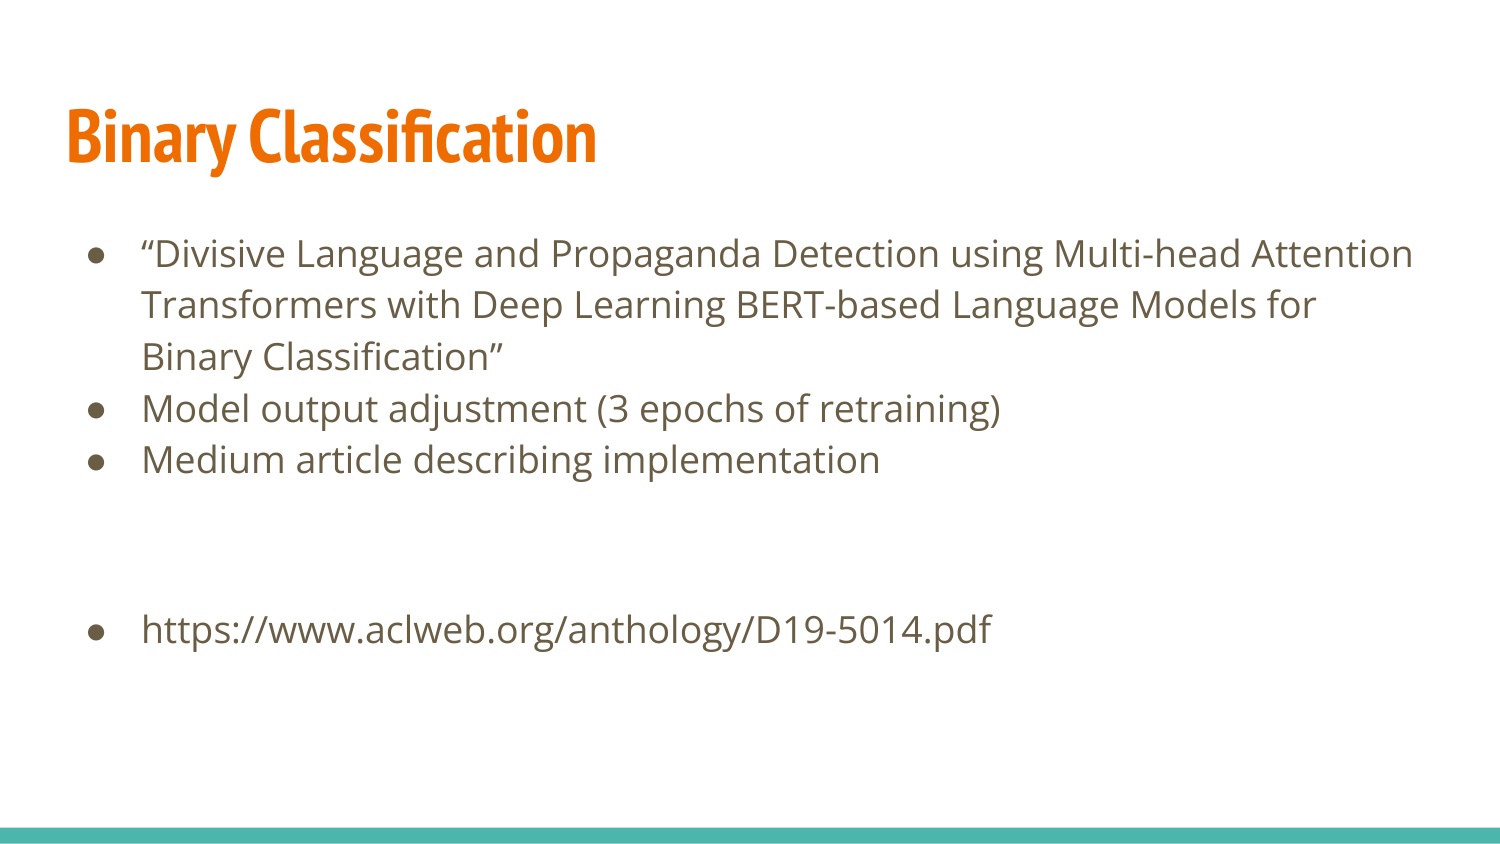

# Binary Classification
“Divisive Language and Propaganda Detection using Multi-head Attention Transformers with Deep Learning BERT-based Language Models for Binary Classification”
Model output adjustment (3 epochs of retraining)
Medium article describing implementation

https://www.aclweb.org/anthology/D19-5014.pdf